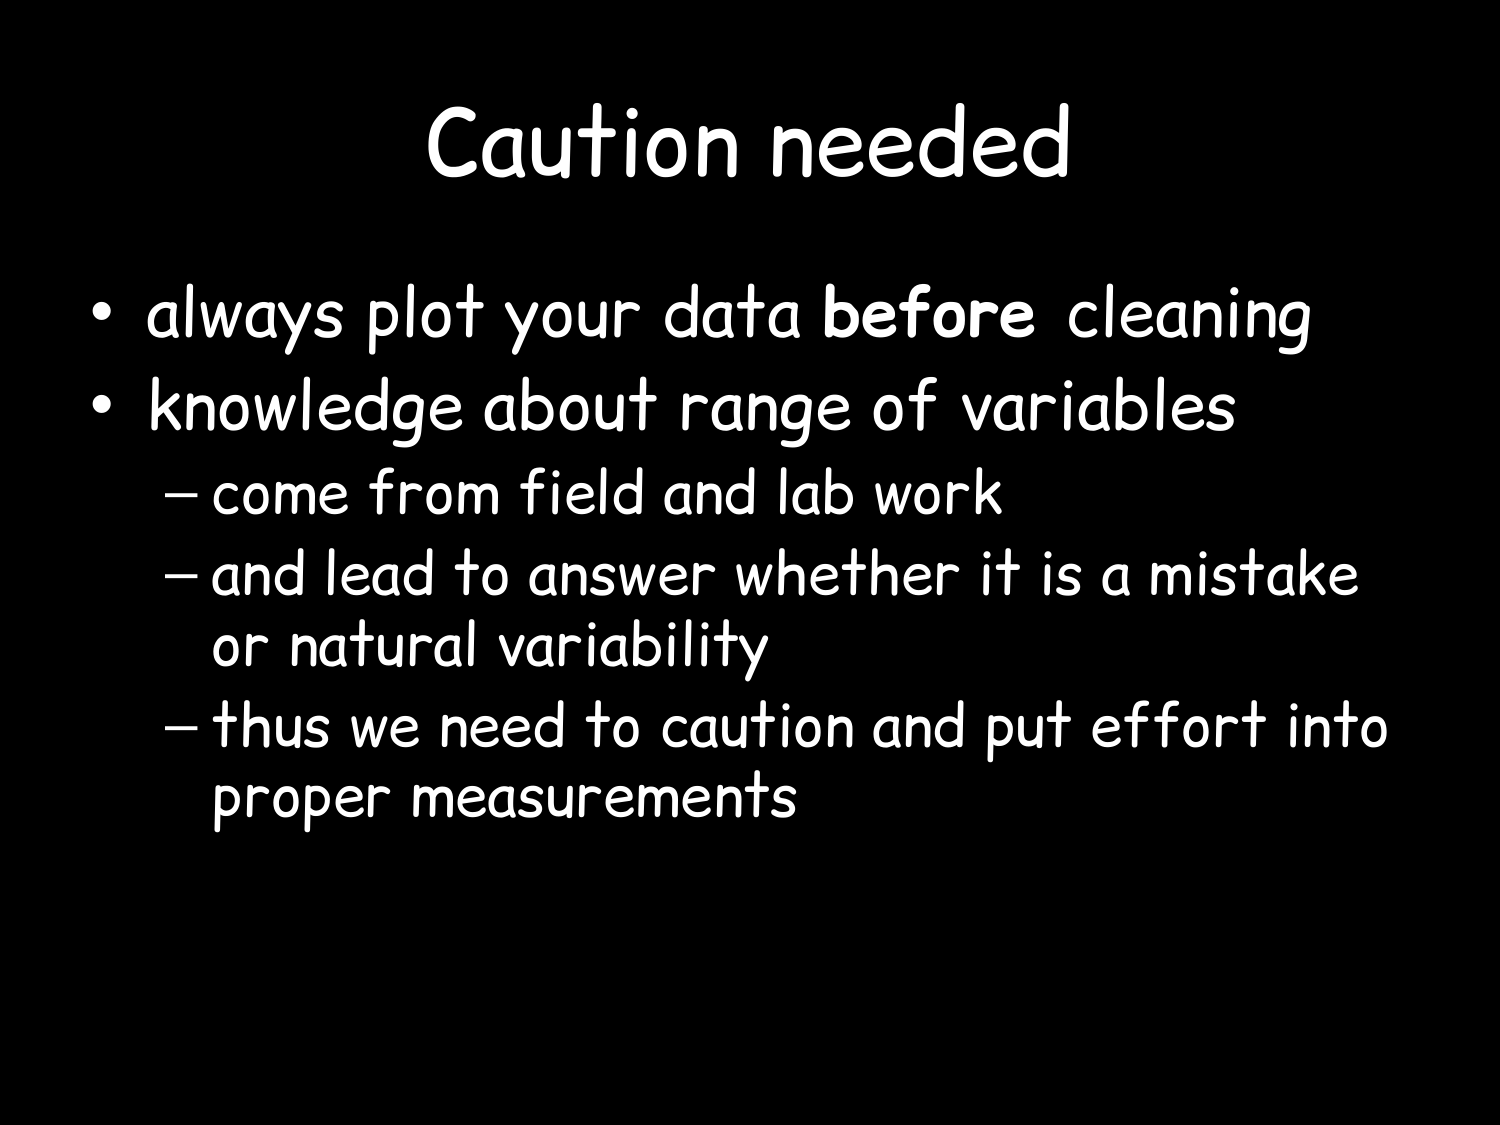

# Caution needed
always plot your data before cleaning
knowledge about range of variables
come from field and lab work
and lead to answer whether it is a mistake or natural variability
thus we need to caution and put effort into proper measurements